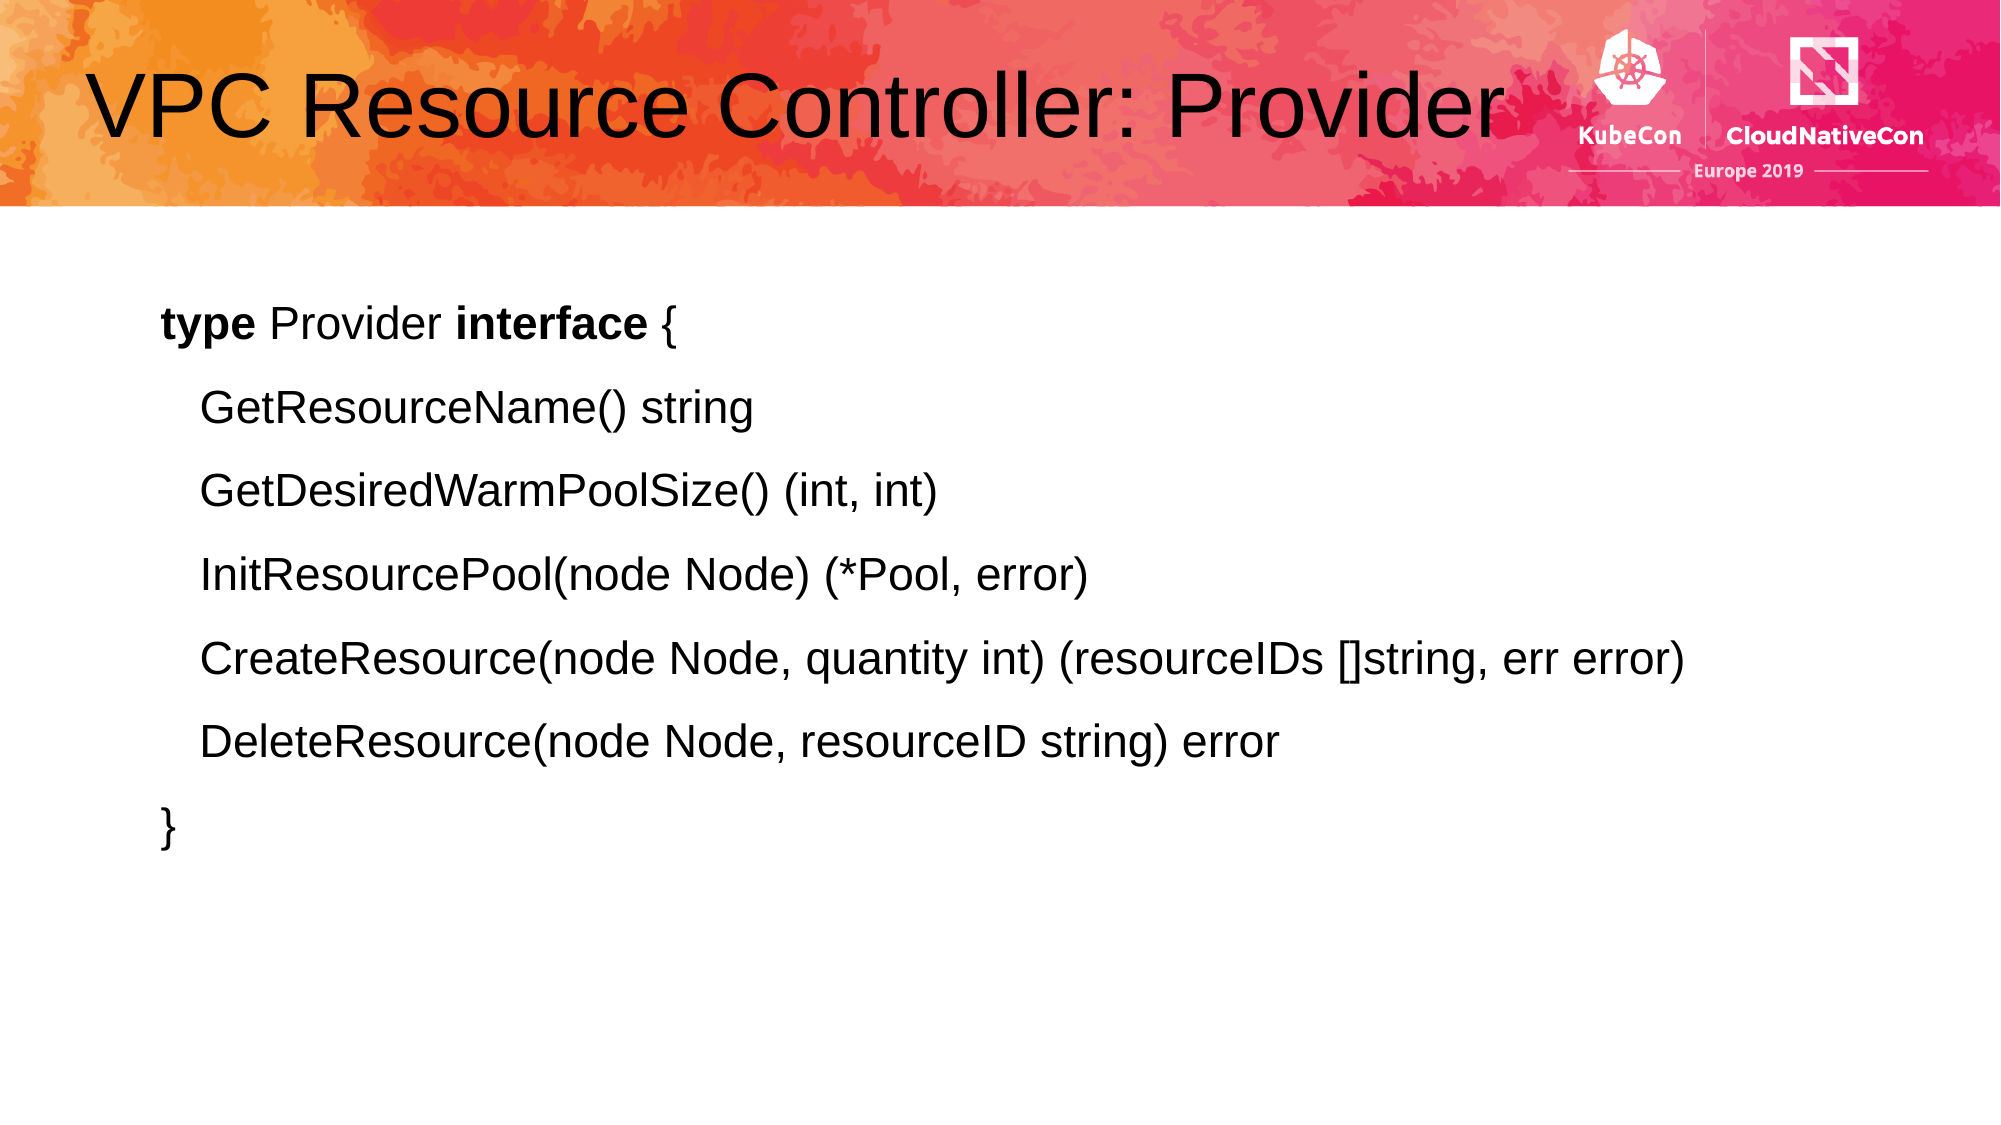

# VPC Resource Controller: Provider
type Provider interface {
   GetResourceName() string
   GetDesiredWarmPoolSize() (int, int)
   InitResourcePool(node Node) (*Pool, error)
   CreateResource(node Node, quantity int) (resourceIDs []string, err error)
   DeleteResource(node Node, resourceID string) error
}